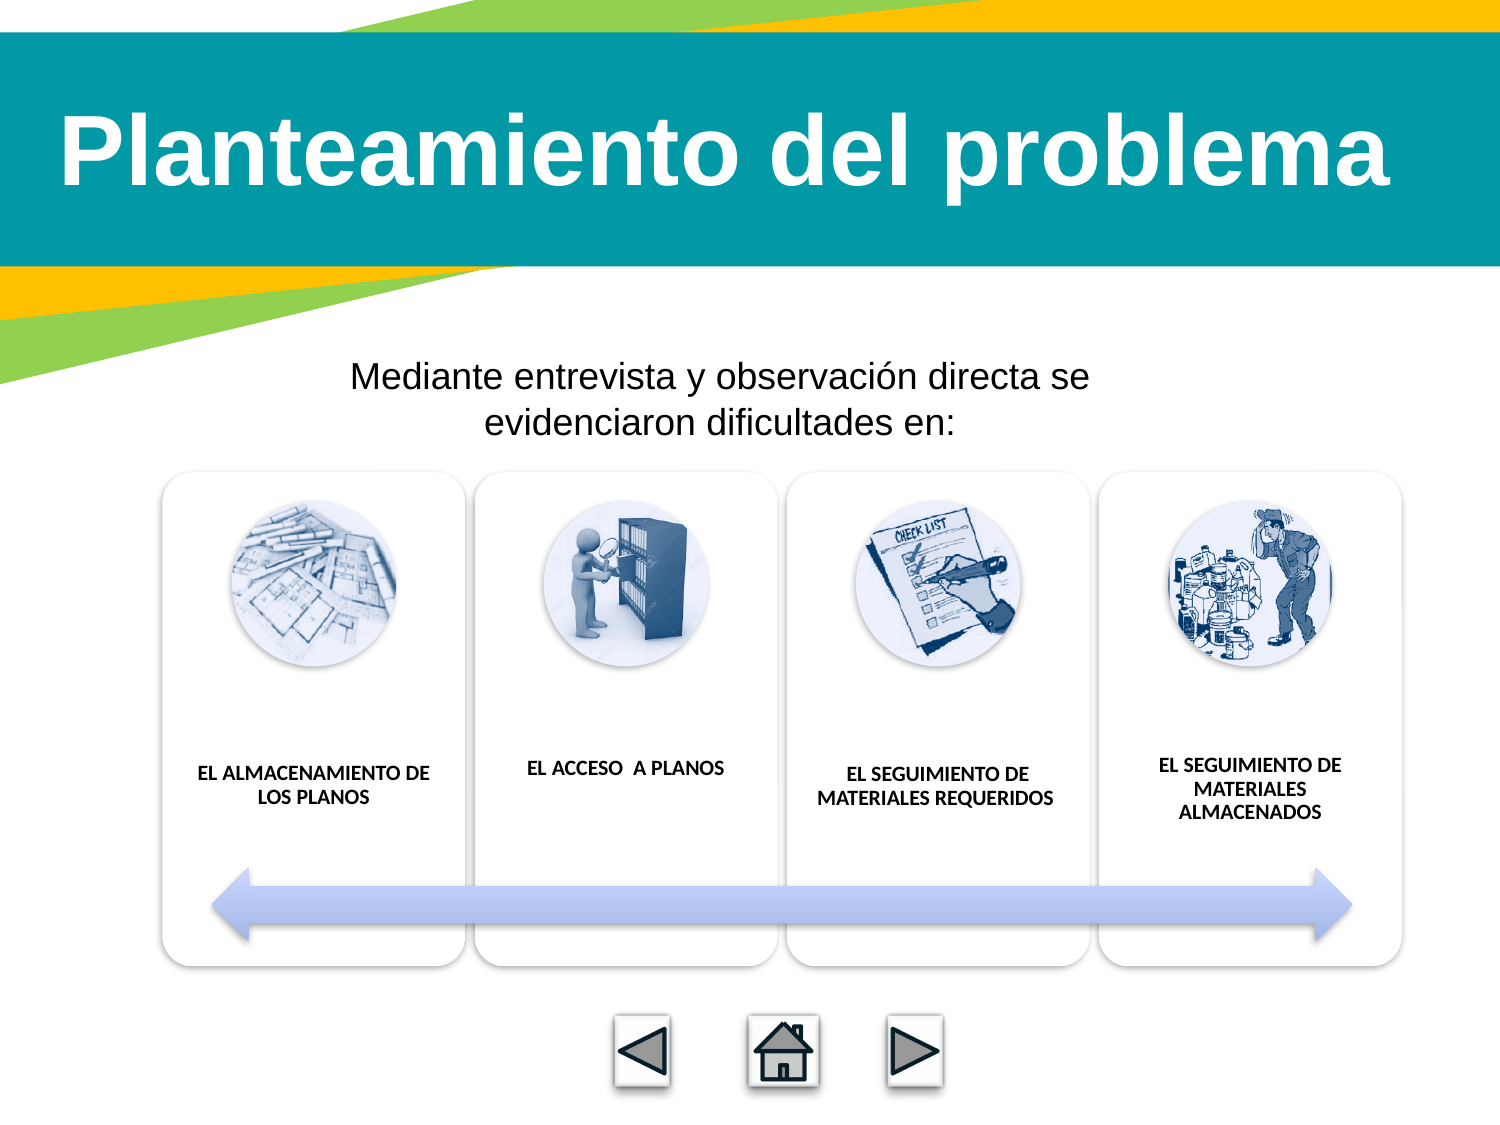

Planteamiento del problema
Mediante entrevista y observación directa se evidenciaron dificultades en:

EL ALMACENAMIENTO DE LOS PLANOS
EL ACCESO  A PLANOS

EL SEGUIMIENTO DE MATERIALES REQUERIDOS

EL SEGUIMIENTO DE MATERIALES ALMACENADOS